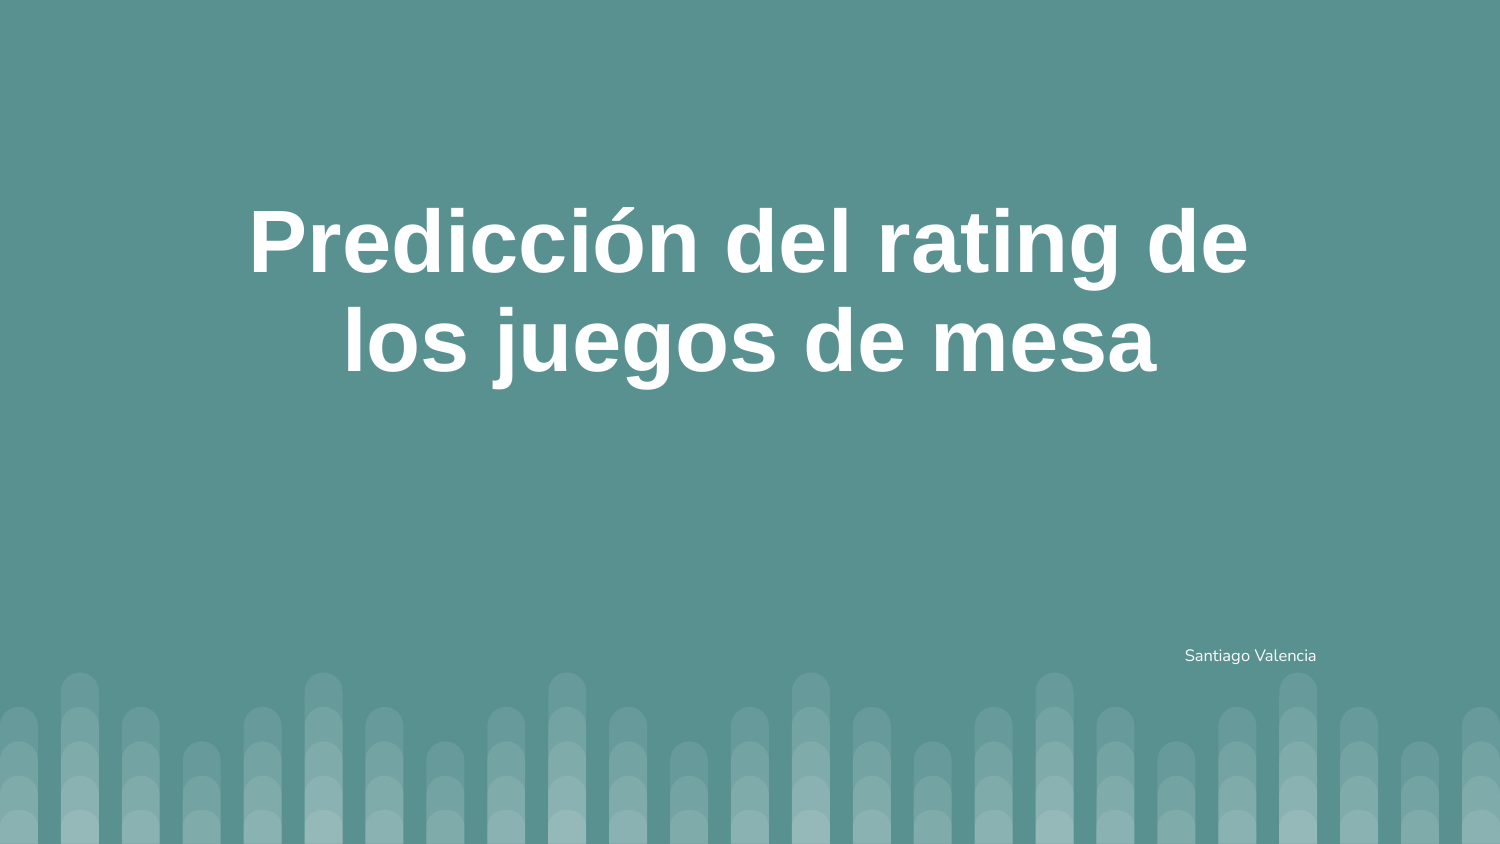

# Predicción del rating de los juegos de mesa
 Santiago Valencia